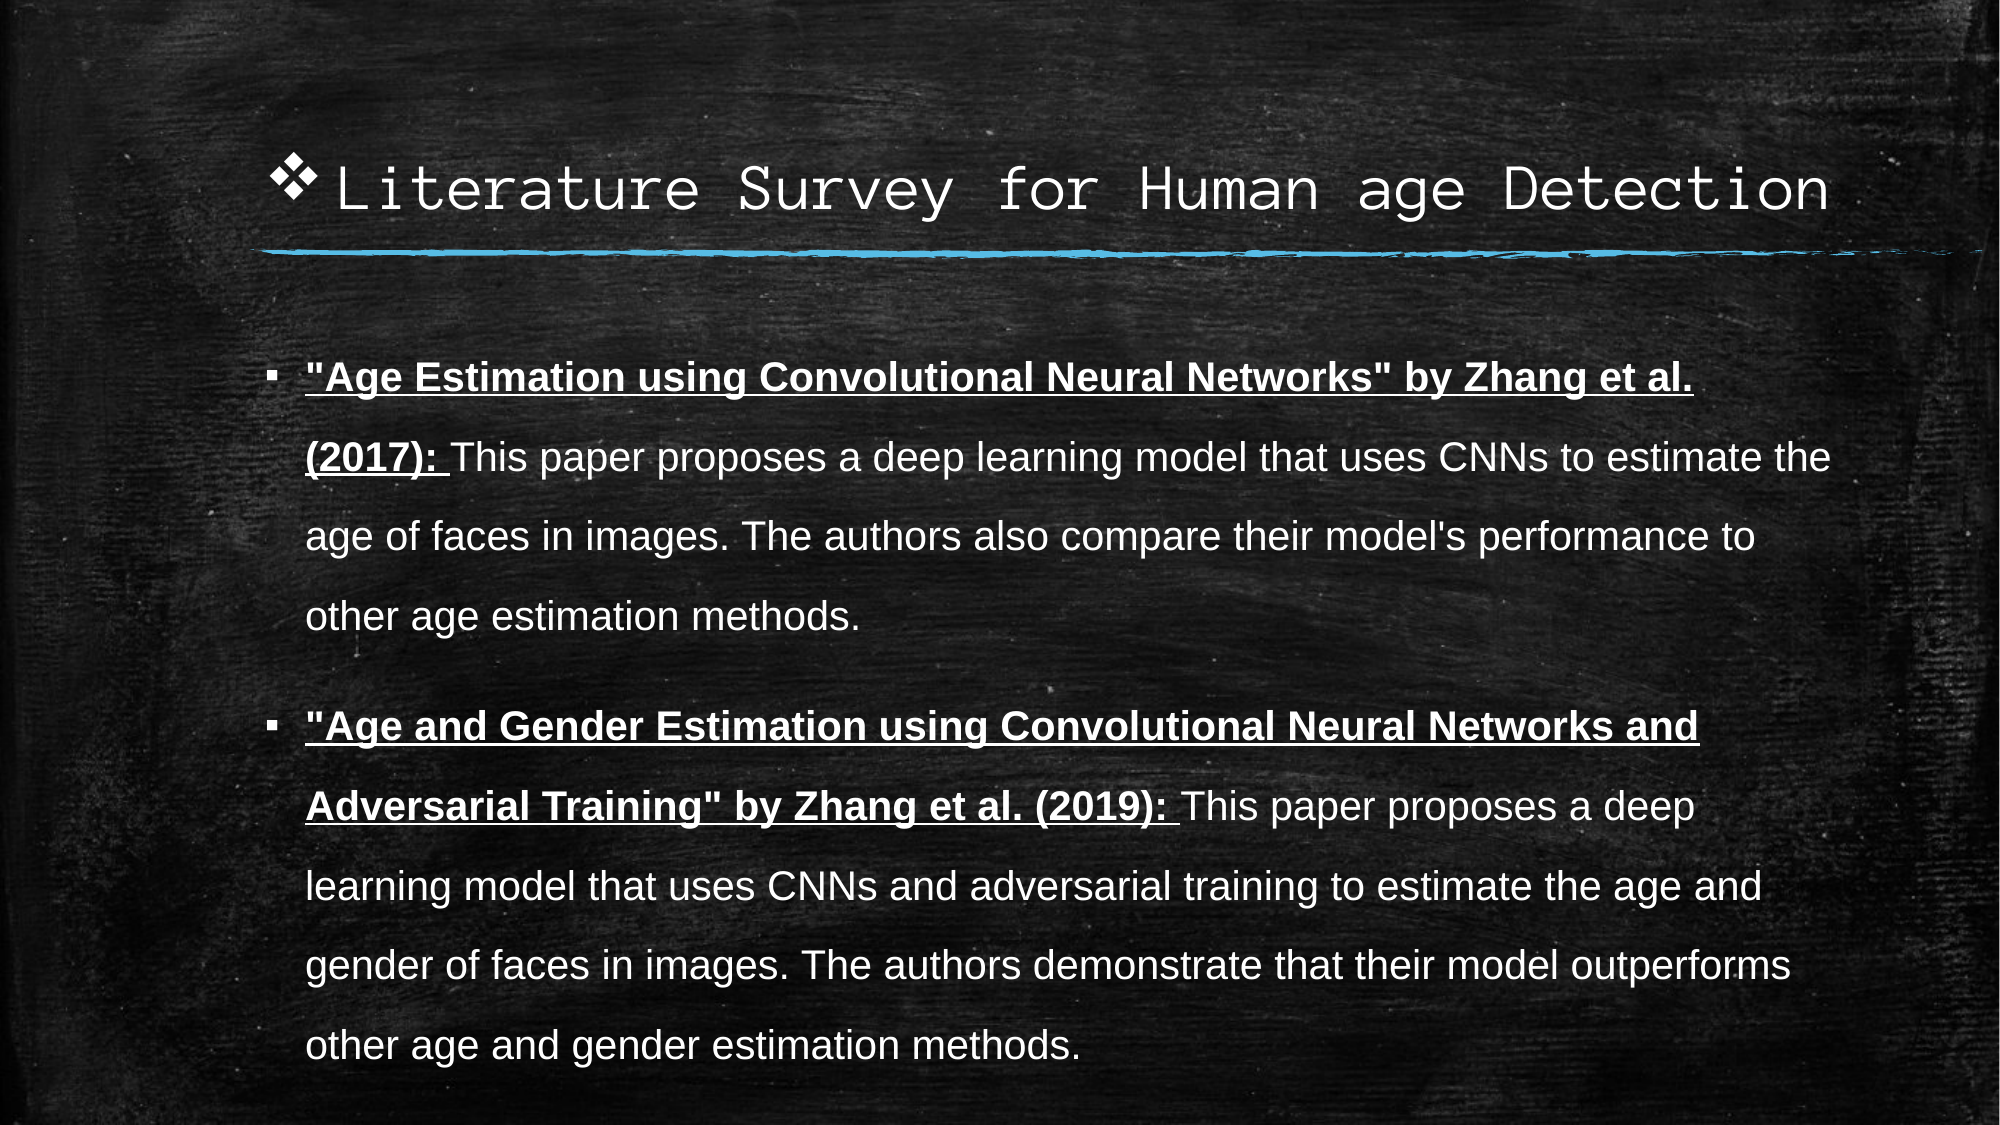

# Literature Survey for Human age Detection
"Age Estimation using Convolutional Neural Networks" by Zhang et al. (2017): This paper proposes a deep learning model that uses CNNs to estimate the age of faces in images. The authors also compare their model's performance to other age estimation methods.
"Age and Gender Estimation using Convolutional Neural Networks and Adversarial Training" by Zhang et al. (2019): This paper proposes a deep learning model that uses CNNs and adversarial training to estimate the age and gender of faces in images. The authors demonstrate that their model outperforms other age and gender estimation methods.